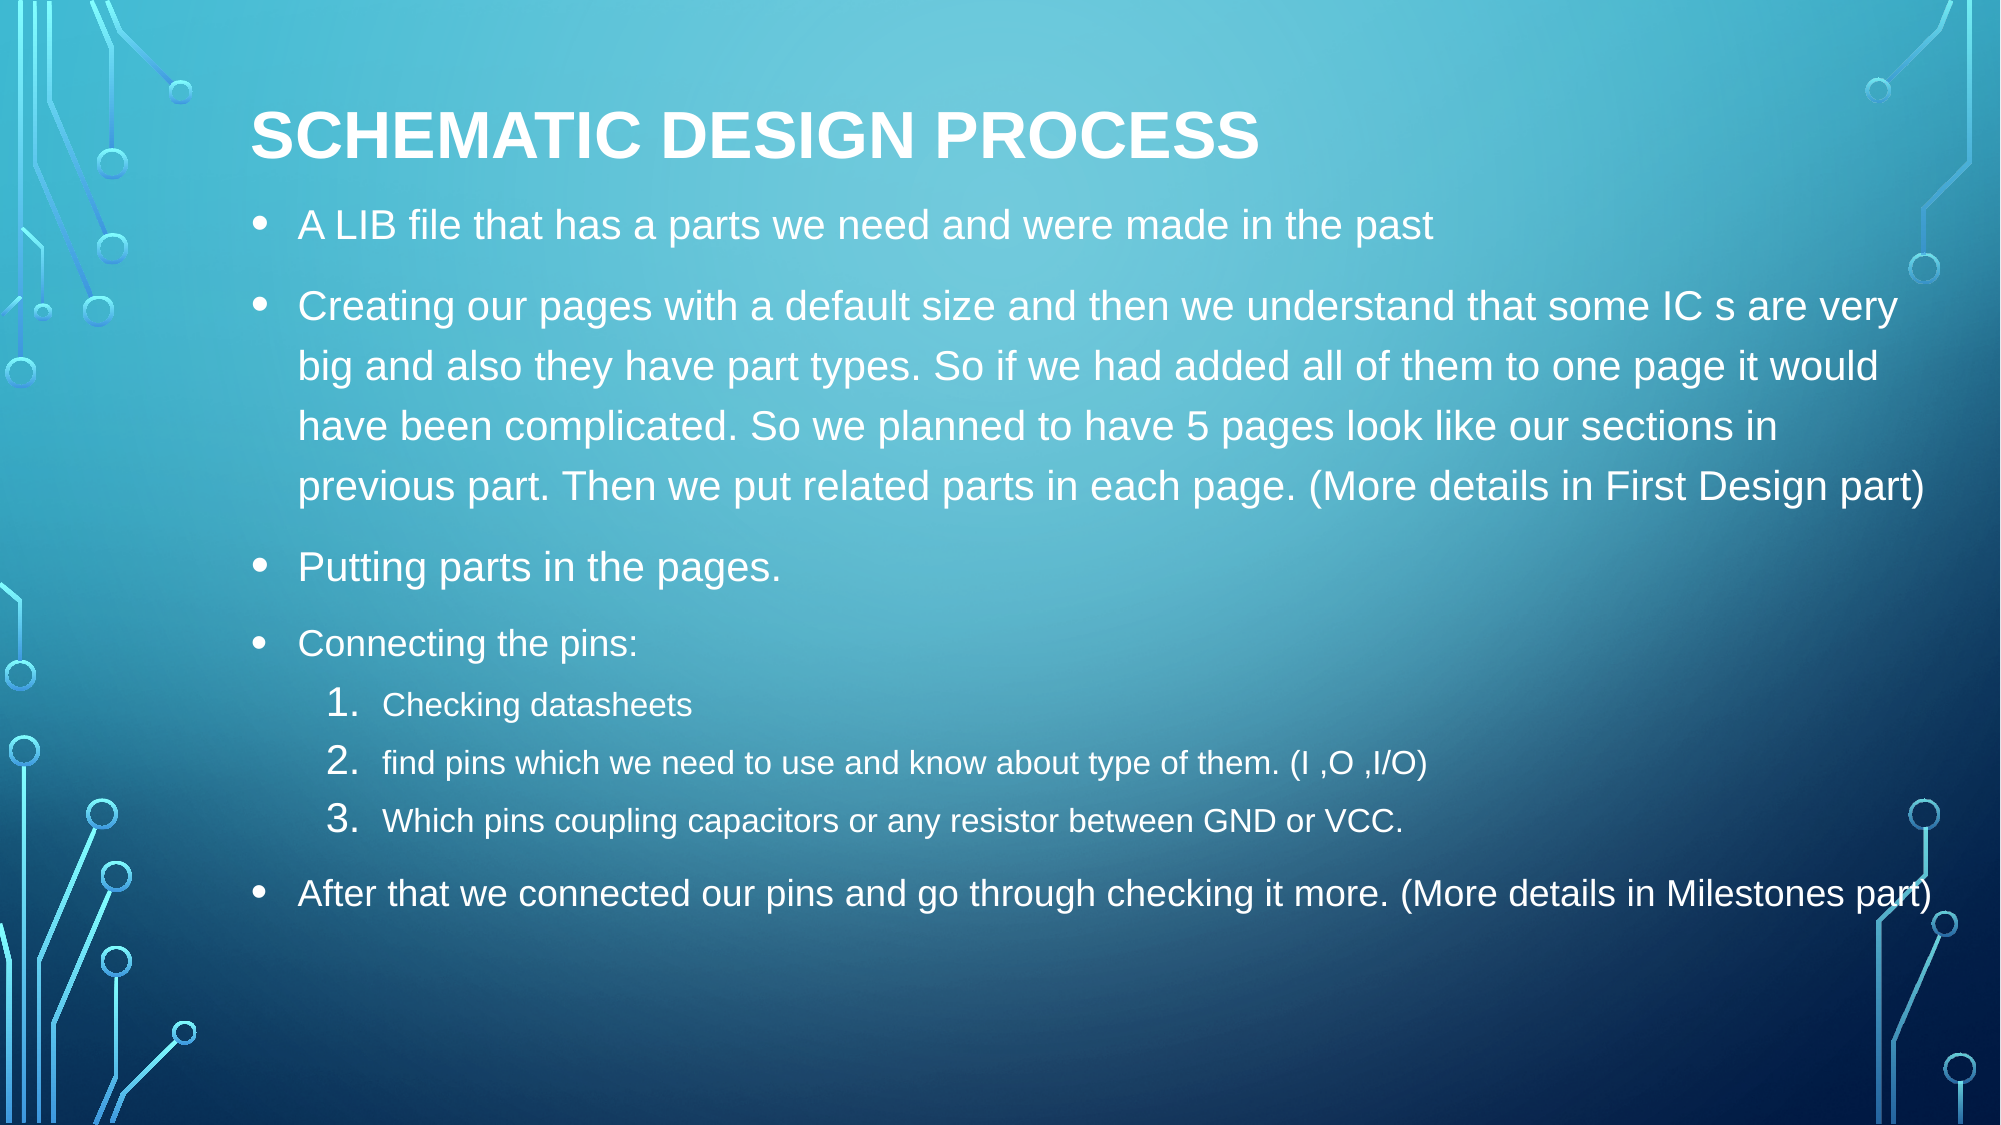

# SCHEMATIC DESIGN PROCESS
A LIB file that has a parts we need and were made in the past
Creating our pages with a default size and then we understand that some IC s are very big and also they have part types. So if we had added all of them to one page it would have been complicated. So we planned to have 5 pages look like our sections in previous part. Then we put related parts in each page. (More details in First Design part)
Putting parts in the pages.
Connecting the pins:
Checking datasheets
find pins which we need to use and know about type of them. (I ,O ,I/O)
Which pins coupling capacitors or any resistor between GND or VCC.
After that we connected our pins and go through checking it more. (More details in Milestones part)